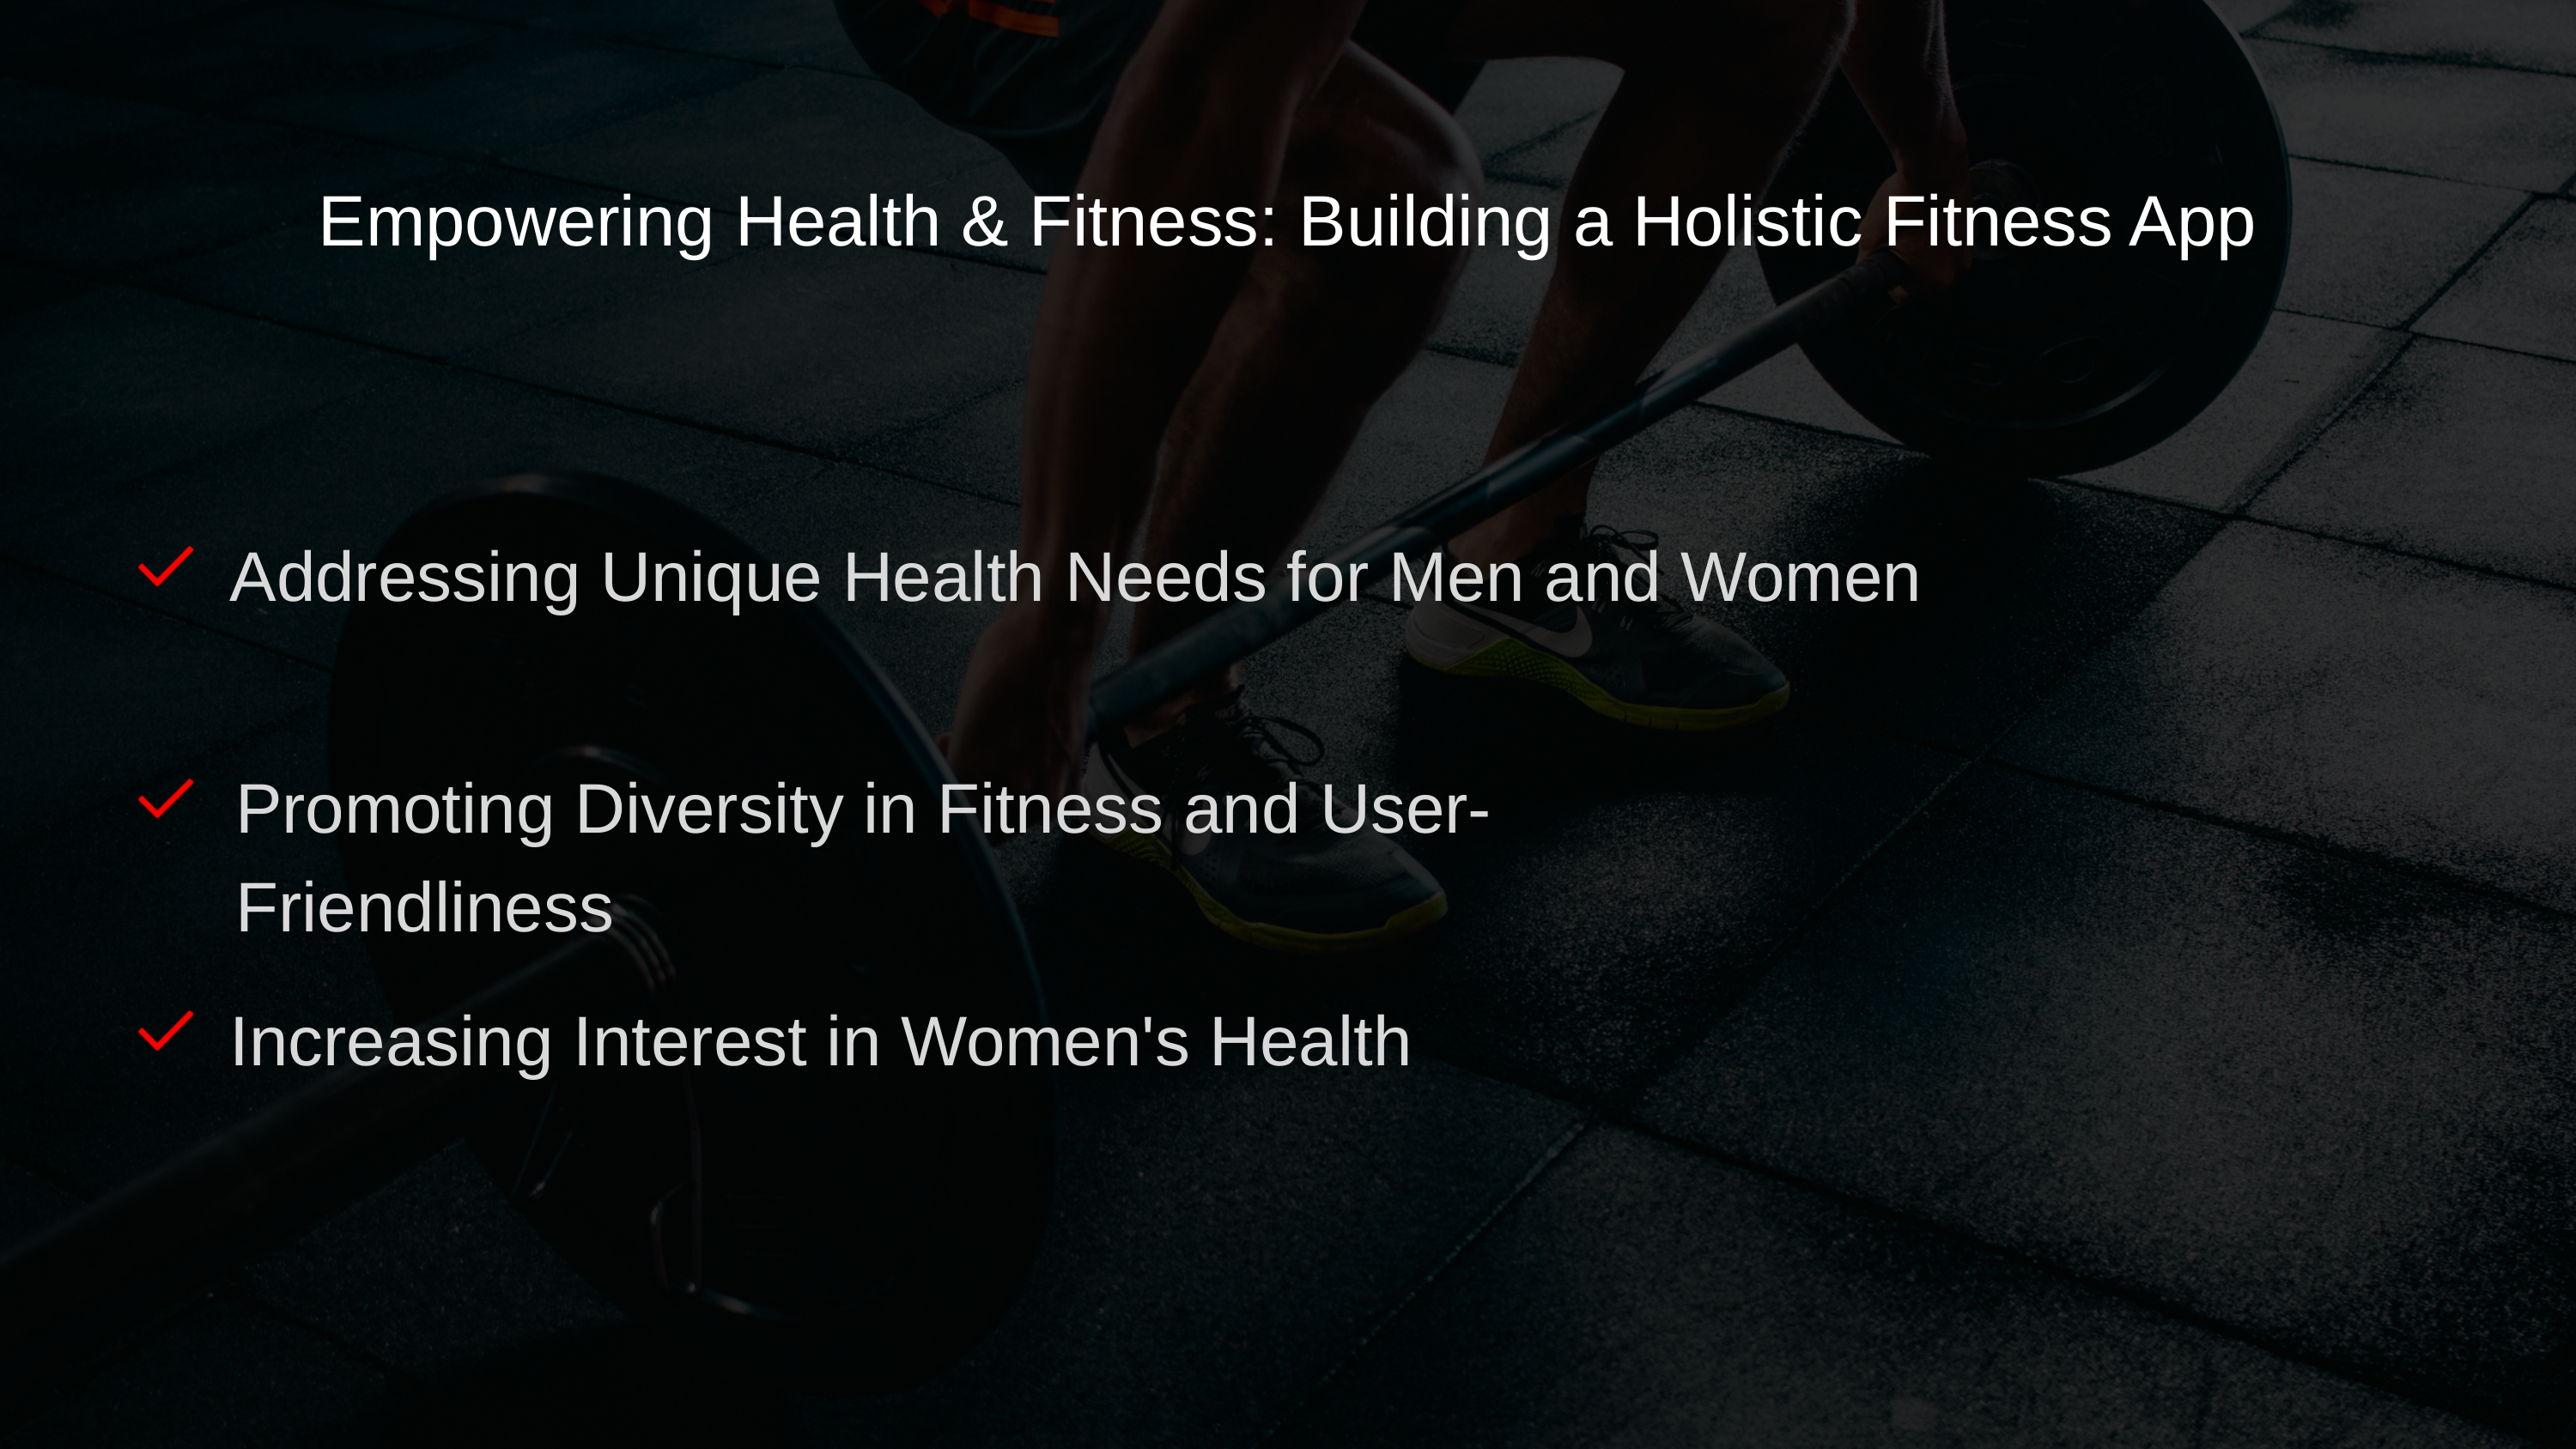

Empowering Health & Fitness: Building a Holistic Fitness App
Addressing Unique Health Needs for Men and Women

Promoting Diversity in Fitness and User-Friendliness

Increasing Interest in Women's Health